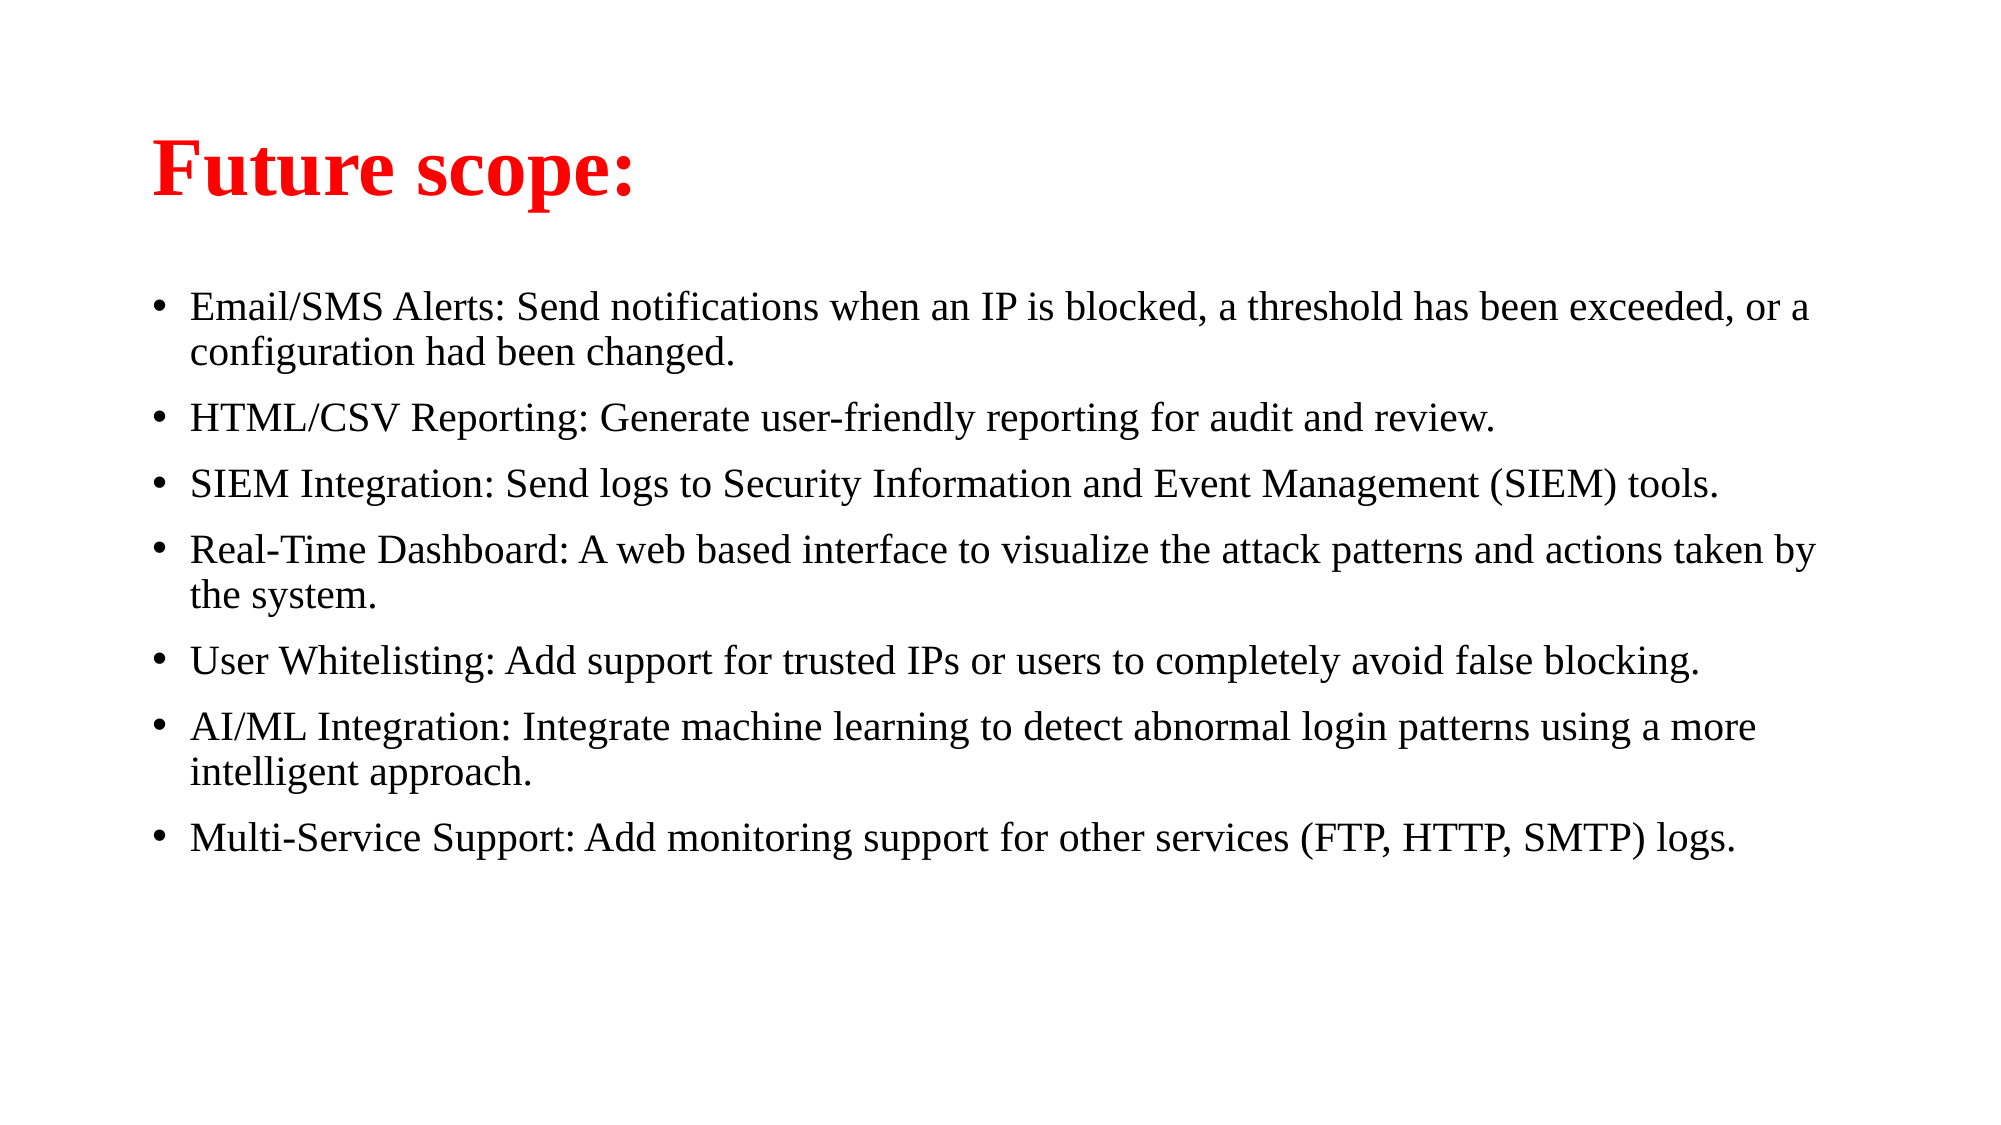

# Future scope:
Email/SMS Alerts: Send notifications when an IP is blocked, a threshold has been exceeded, or a configuration had been changed.
HTML/CSV Reporting: Generate user-friendly reporting for audit and review.
SIEM Integration: Send logs to Security Information and Event Management (SIEM) tools.
Real-Time Dashboard: A web based interface to visualize the attack patterns and actions taken by the system.
User Whitelisting: Add support for trusted IPs or users to completely avoid false blocking.
AI/ML Integration: Integrate machine learning to detect abnormal login patterns using a more intelligent approach.
Multi-Service Support: Add monitoring support for other services (FTP, HTTP, SMTP) logs.